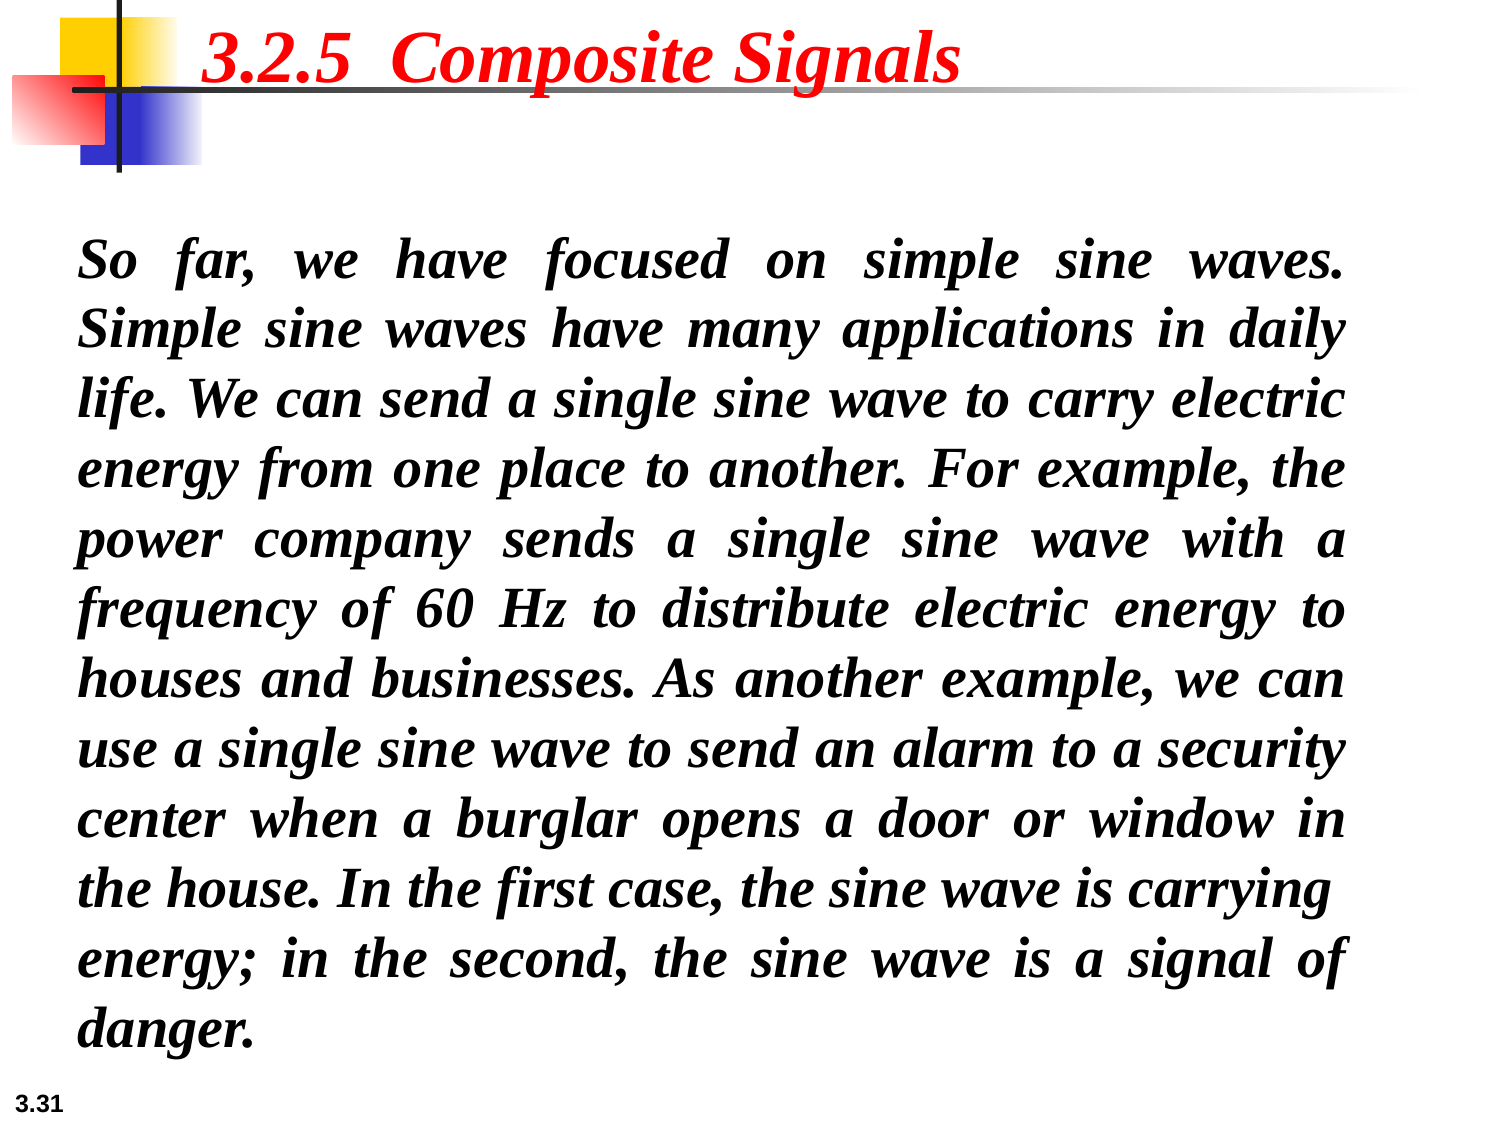

3.2.5  Composite Signals

So far, we have focused on simple sine waves. Simple sine waves have many applications in daily life. We can send a single sine wave to carry electric energy from one place to another. For example, the power company sends a single sine wave with a frequency of 60 Hz to distribute electric energy to houses and businesses. As another example, we can use a single sine wave to send an alarm to a security center when a burglar opens a door or window in the house. In the first case, the sine wave is carrying
energy; in the second, the sine wave is a signal of danger.
3.31